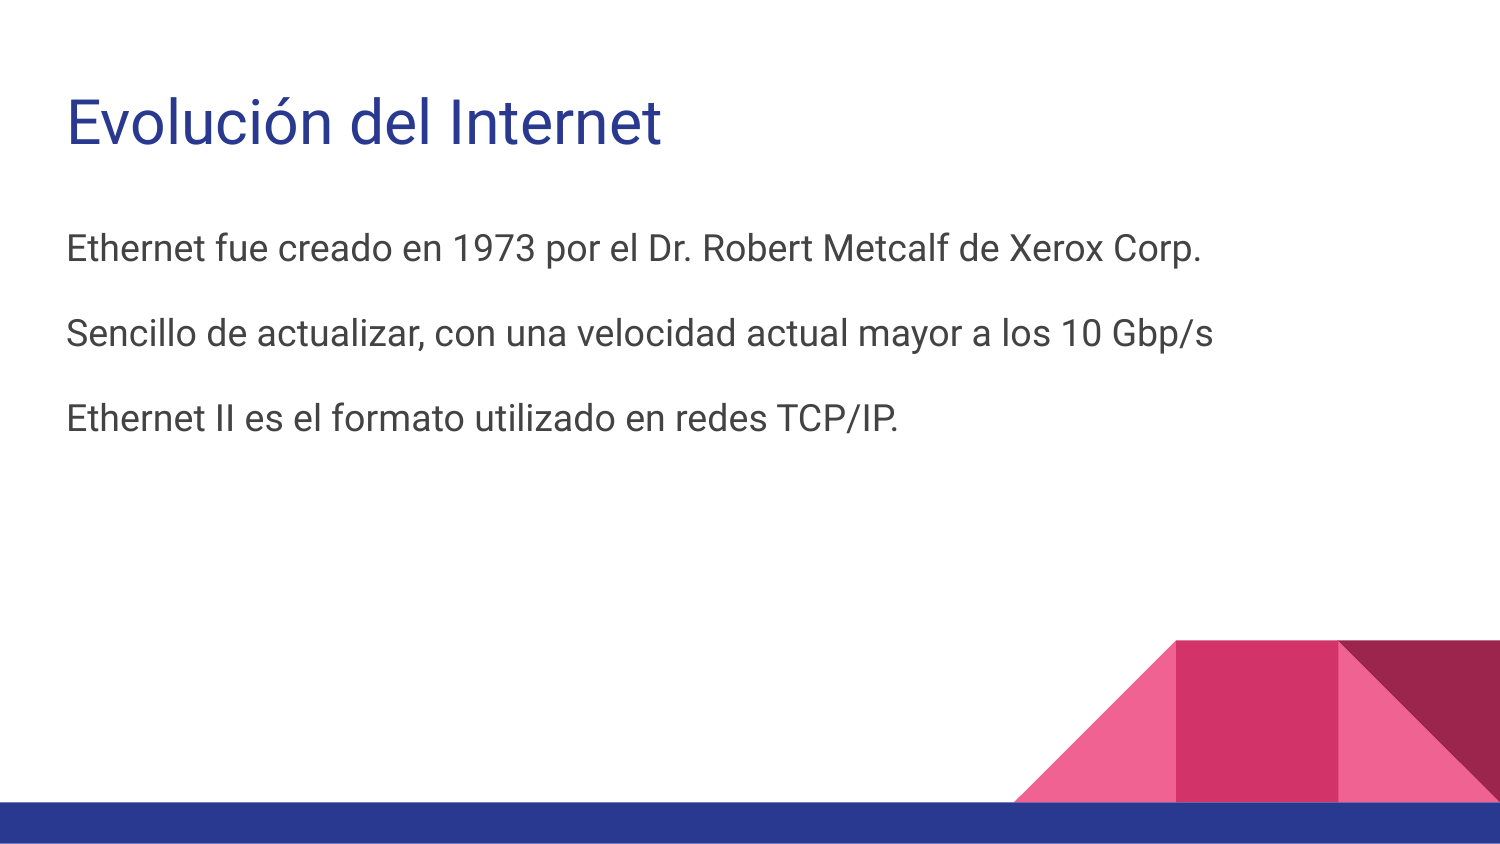

# Evolución del Internet
Ethernet fue creado en 1973 por el Dr. Robert Metcalf de Xerox Corp.
Sencillo de actualizar, con una velocidad actual mayor a los 10 Gbp/s
Ethernet II es el formato utilizado en redes TCP/IP.